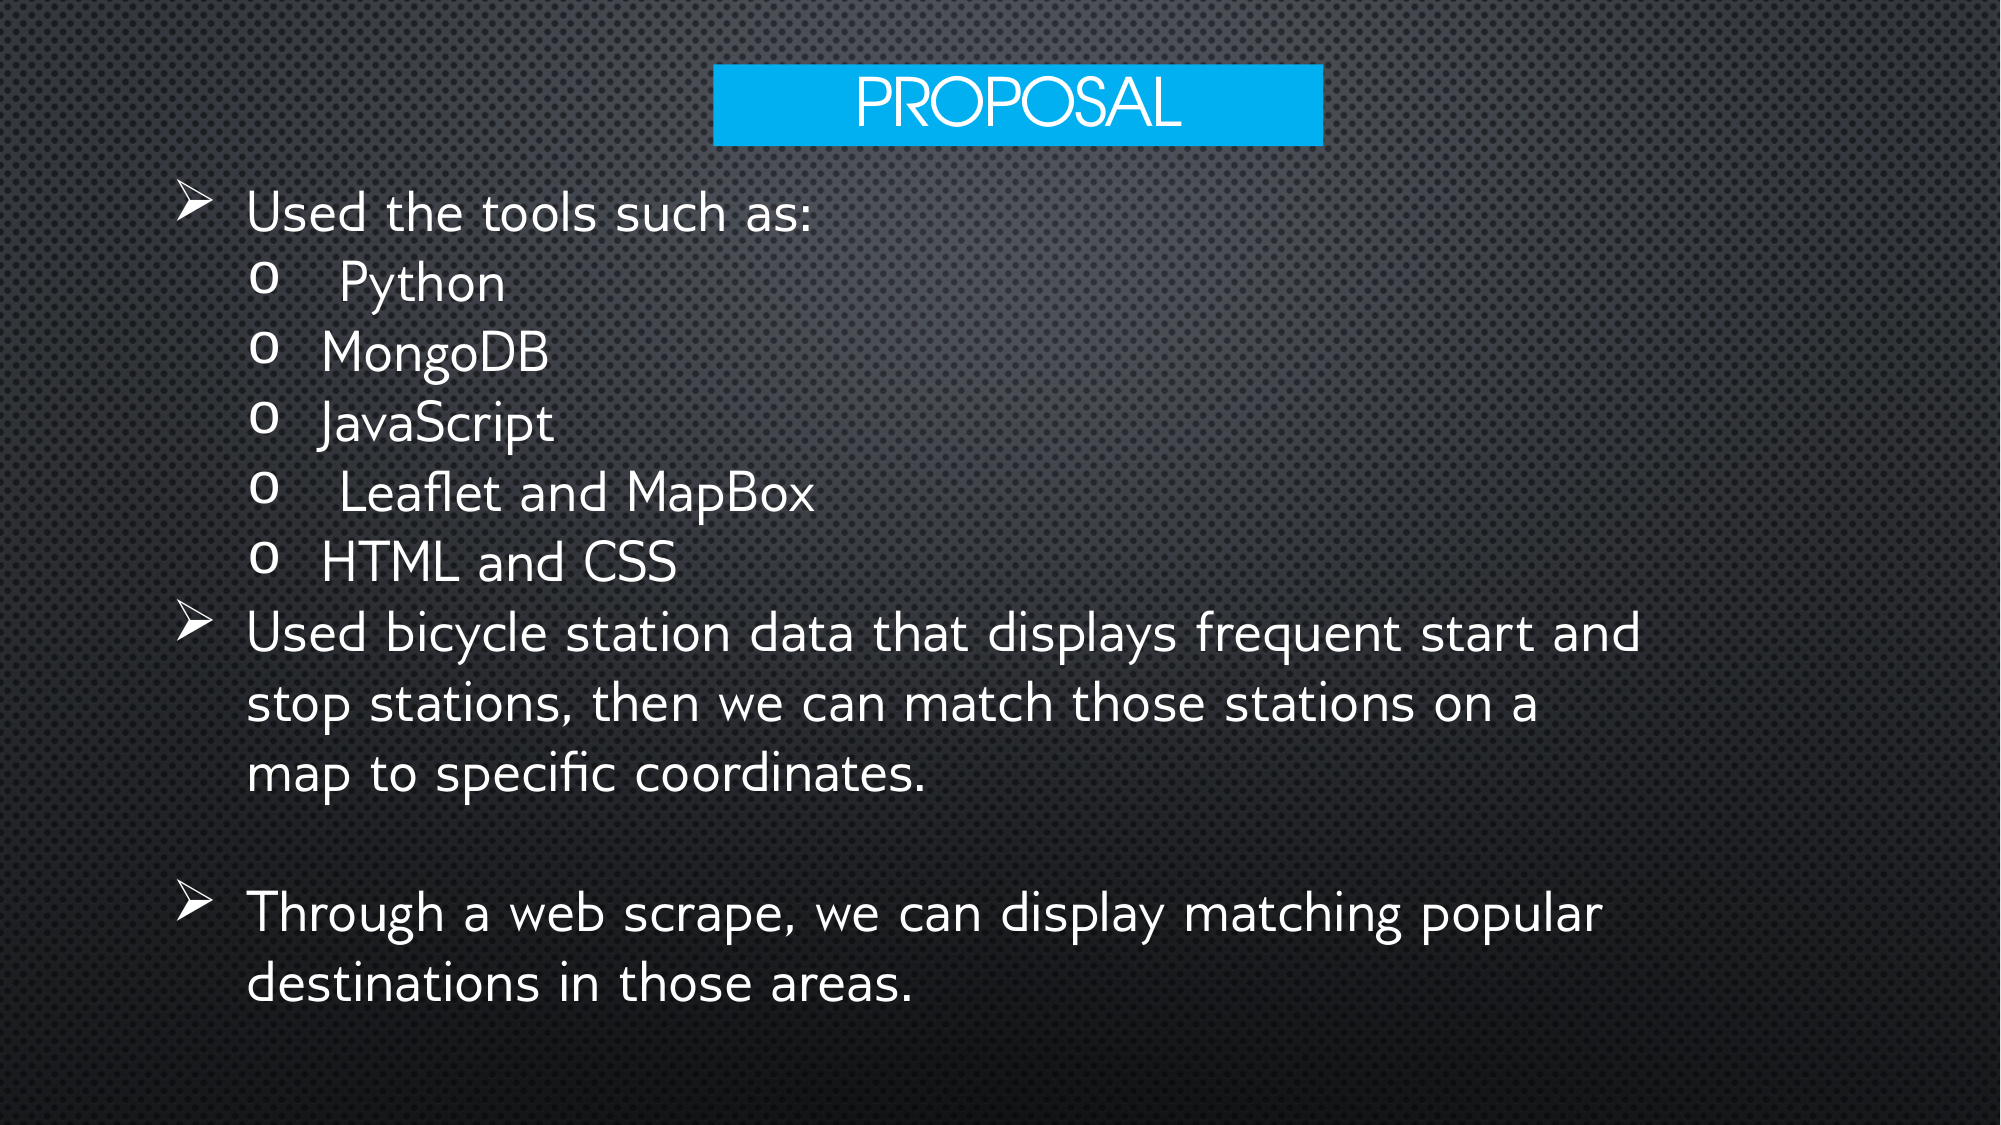

proposal
Used the tools such as:
 Python
MongoDB
JavaScript
 Leaflet and MapBox
HTML and CSS
Used bicycle station data that displays frequent start and stop stations, then we can match those stations on a map to specific coordinates.

Through a web scrape, we can display matching popular destinations in those areas.